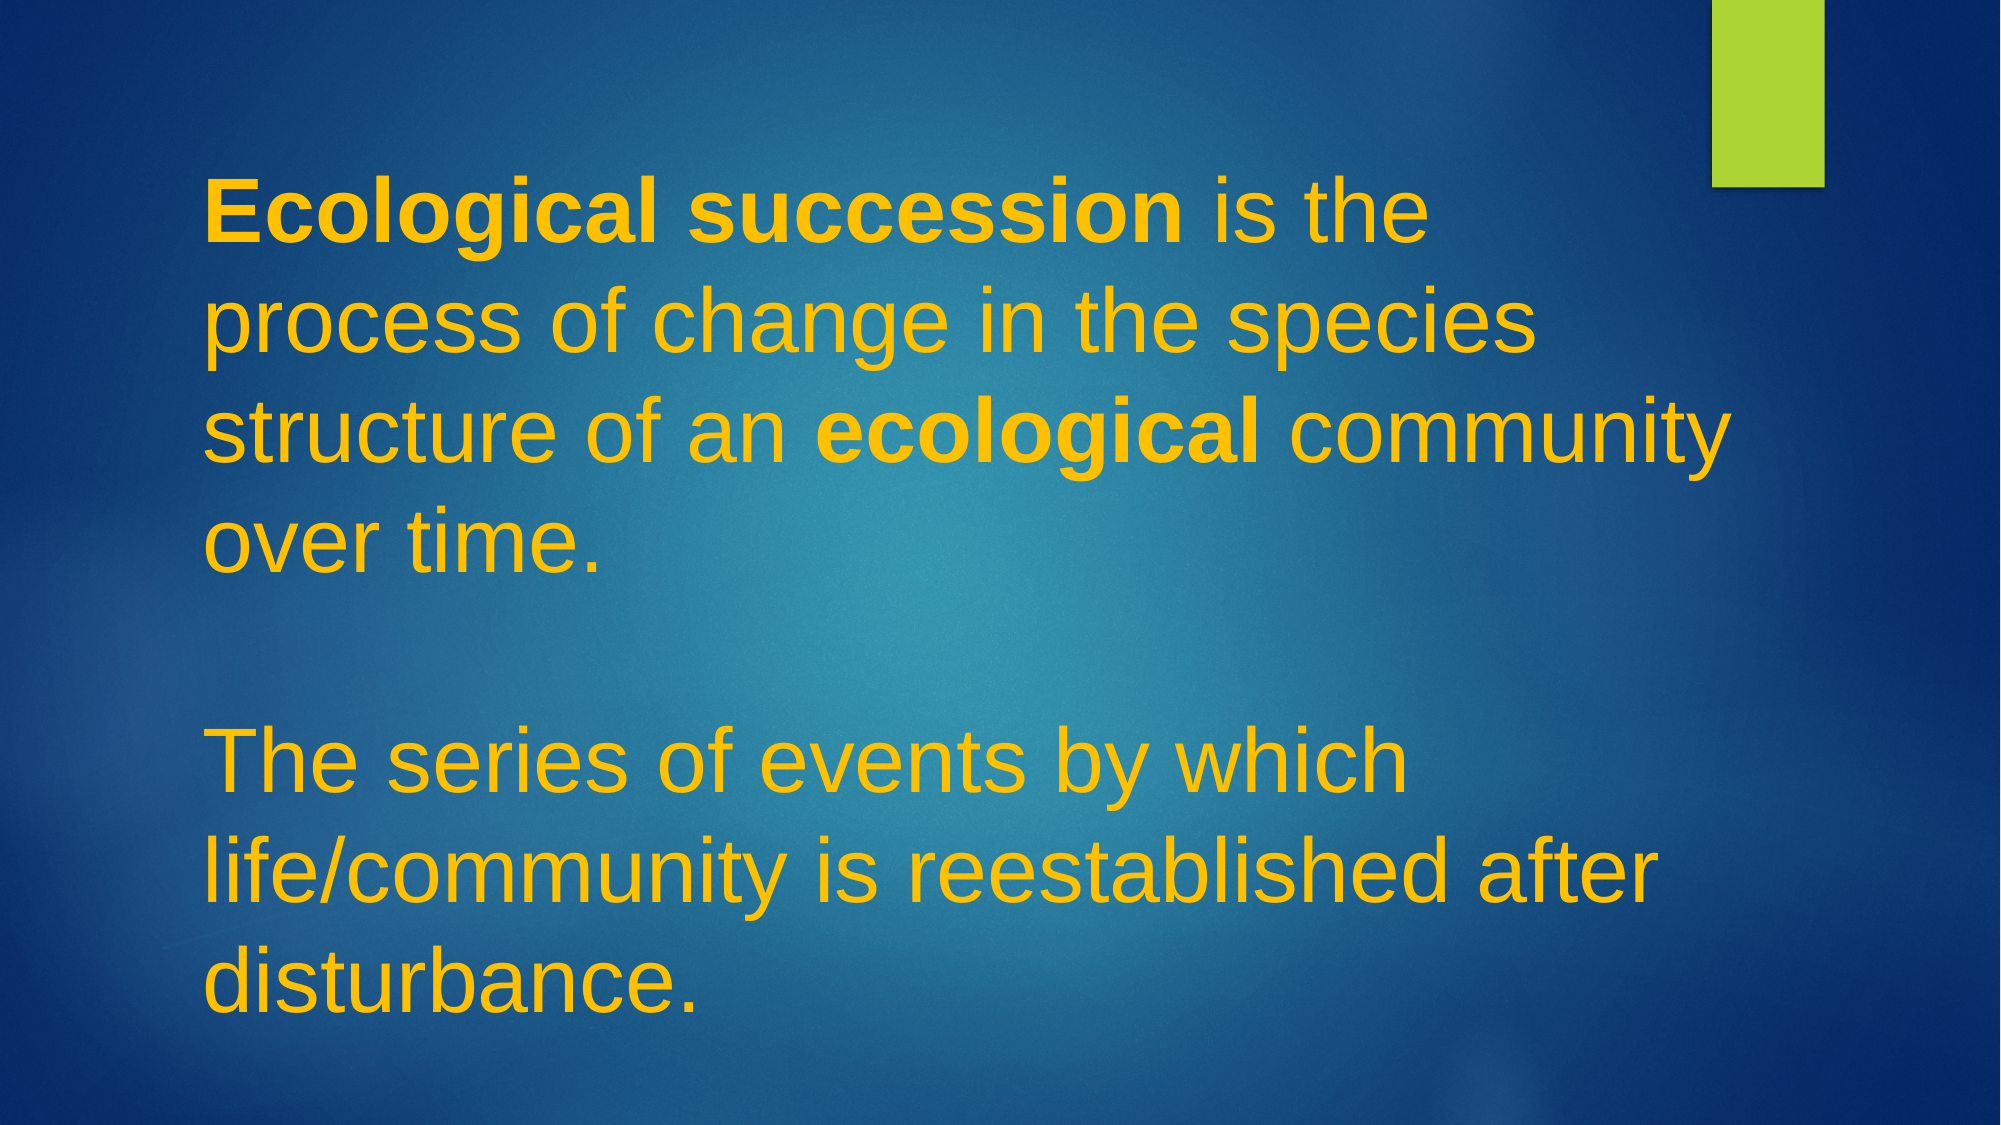

Ecological succession is the process of change in the species structure of an ecological community over time.

The series of events by which life/community is reestablished after disturbance.